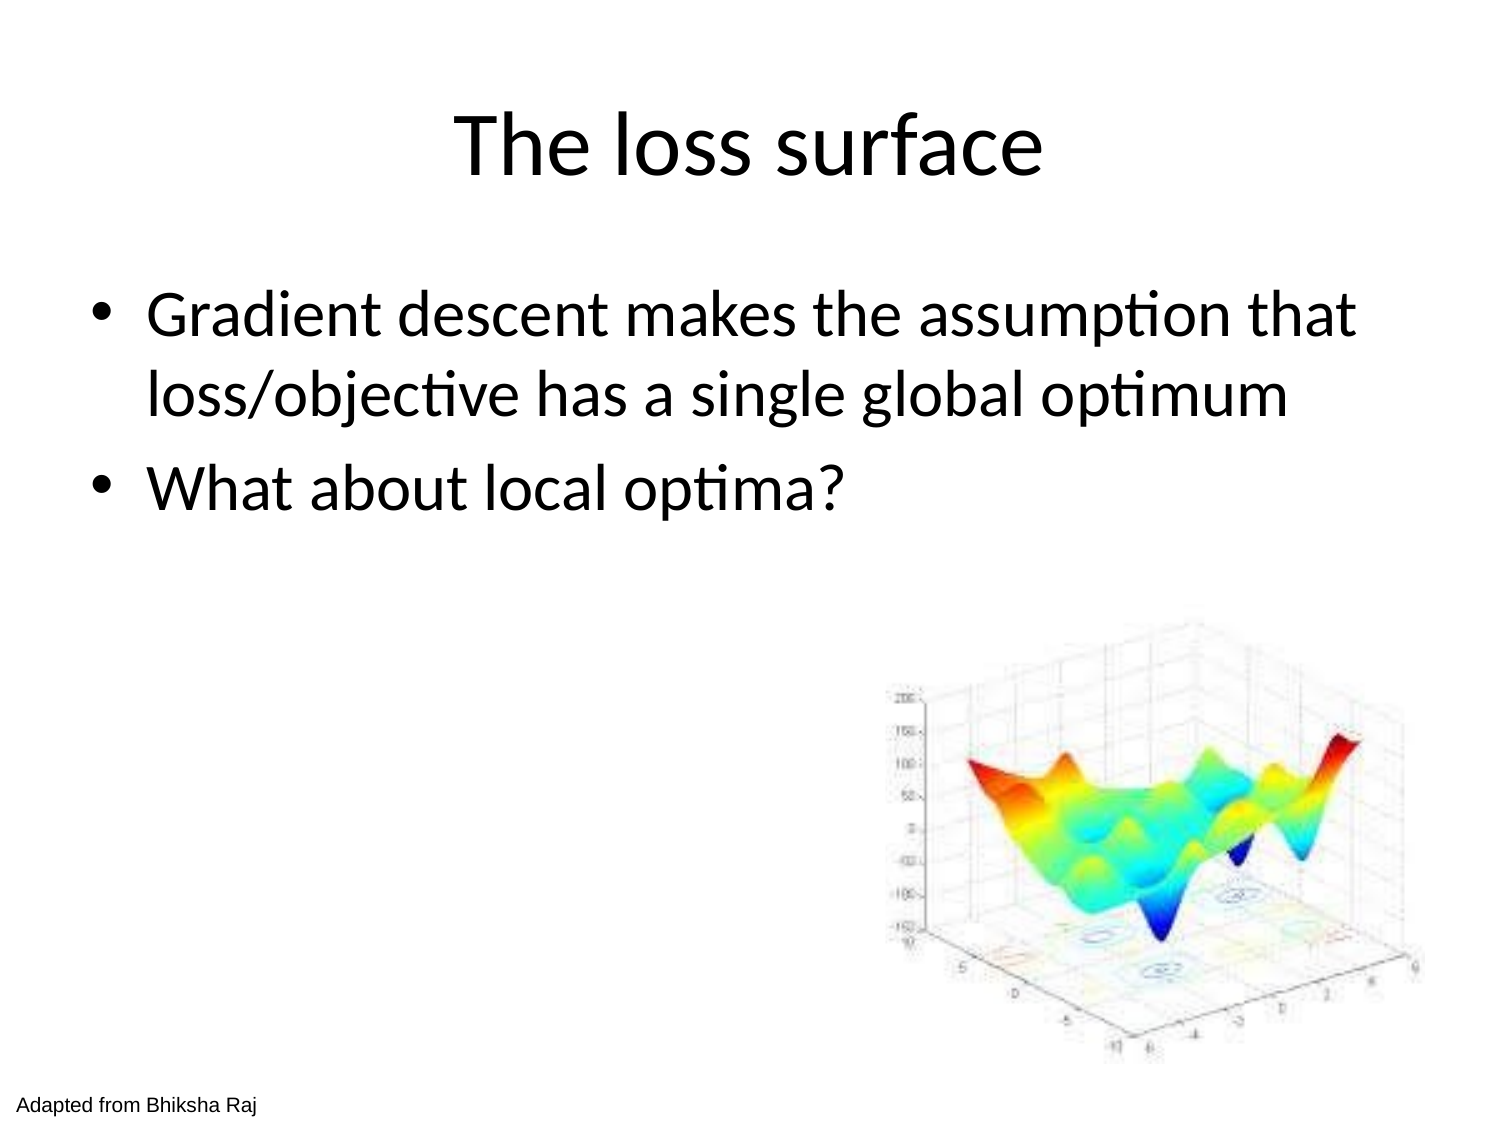

# The loss surface
Gradient descent makes the assumption that loss/objective has a single global optimum
What about local optima?

Adapted from Bhiksha Raj